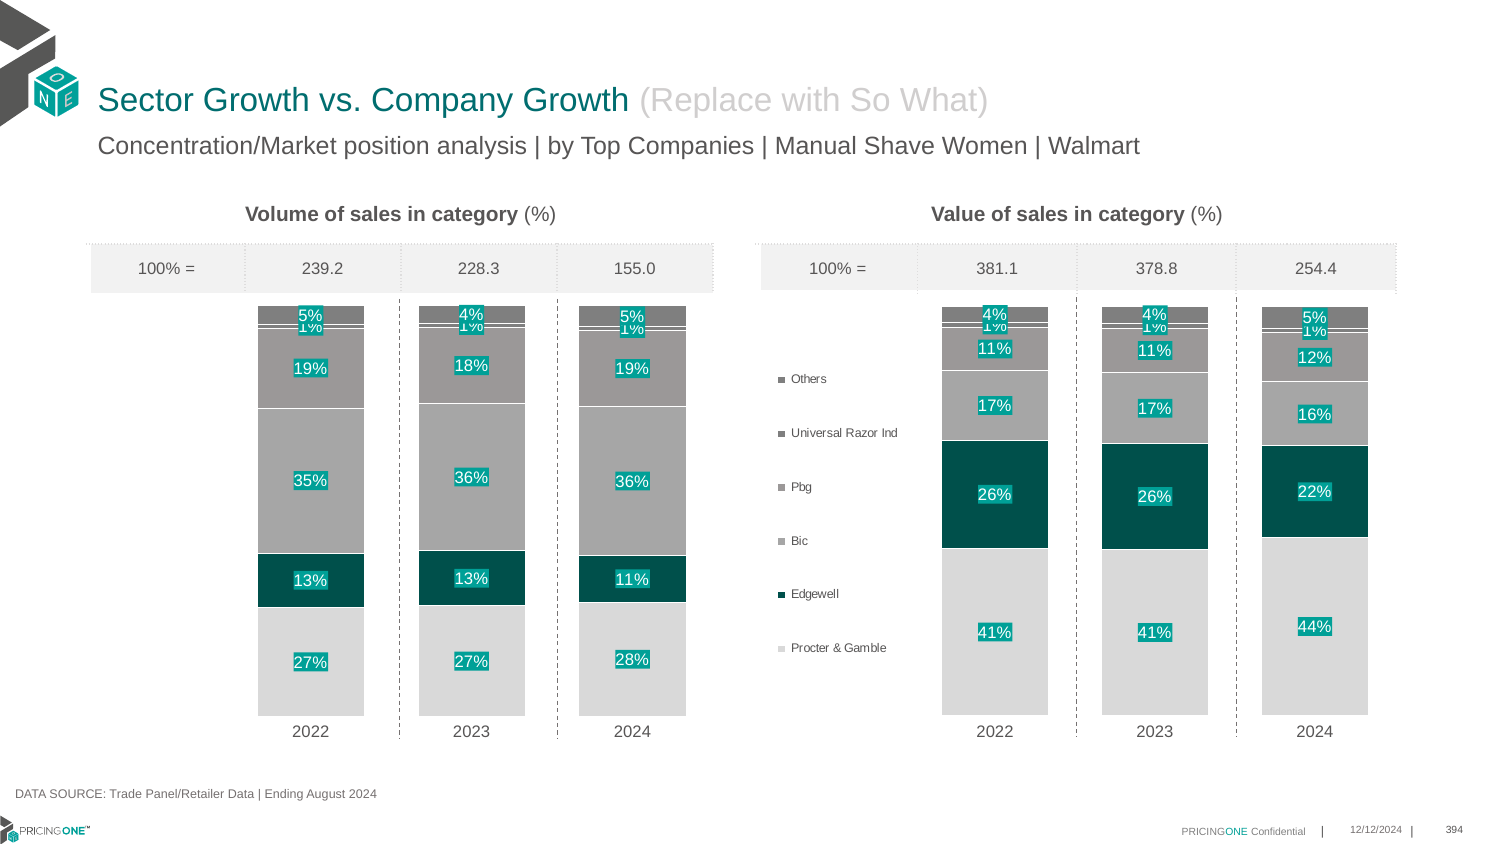

# Sector Growth vs. Company Growth (Replace with So What)
Concentration/Market position analysis | by Top Companies | Manual Shave Women | Walmart
| Volume of sales in category (%) |  |  |  |
| --- | --- | --- | --- |
| 100% = | 239.2 | 228.3 | 155.0 |
| Value of sales in category (%) |  |  |  |
| --- | --- | --- | --- |
| 100% = | 381.1 | 378.8 | 254.4 |

### Chart

| Category | Procter & Gamble | Edgewell | Bic | Pbg | Universal Razor Ind | Others |
|---|---|---|---|---|---|---|
| 2022 | 0.26504857850643787 | 0.1320896942739317 | 0.3530254485863033 | 0.1945865808351824 | 0.00956200918050229 | 0.04568768861764248 |
| 2023 | 0.26886761767120015 | 0.13442786798790884 | 0.3582008998748494 | 0.1839691552764507 | 0.011100683034127602 | 0.04343377615546334 |
| 2024 | 0.2776049833006687 | 0.11405253538196894 | 0.3618602312888022 | 0.18531917007653603 | 0.01029261376031249 | 0.05087046619171168 |

### Chart

| Category | Procter & Gamble | Edgewell | Bic | Pbg | Universal Razor Ind | Others |
|---|---|---|---|---|---|---|
| 2022 | 0.40914272069420876 | 0.26268929527553114 | 0.1708355603545828 | 0.10586498799842296 | 0.010688728488837779 | 0.04077870718841656 |
| 2023 | 0.40649334950528104 | 0.25718478327110944 | 0.17365869815933724 | 0.10870256499161231 | 0.012142567397614922 | 0.04181803667504505 |
| 2024 | 0.4353611961726048 | 0.22297809218918221 | 0.15668116654826184 | 0.11975786758596009 | 0.011216706501218974 | 0.05400497100277207 |
DATA SOURCE: Trade Panel/Retailer Data | Ending August 2024

12/12/2024
394